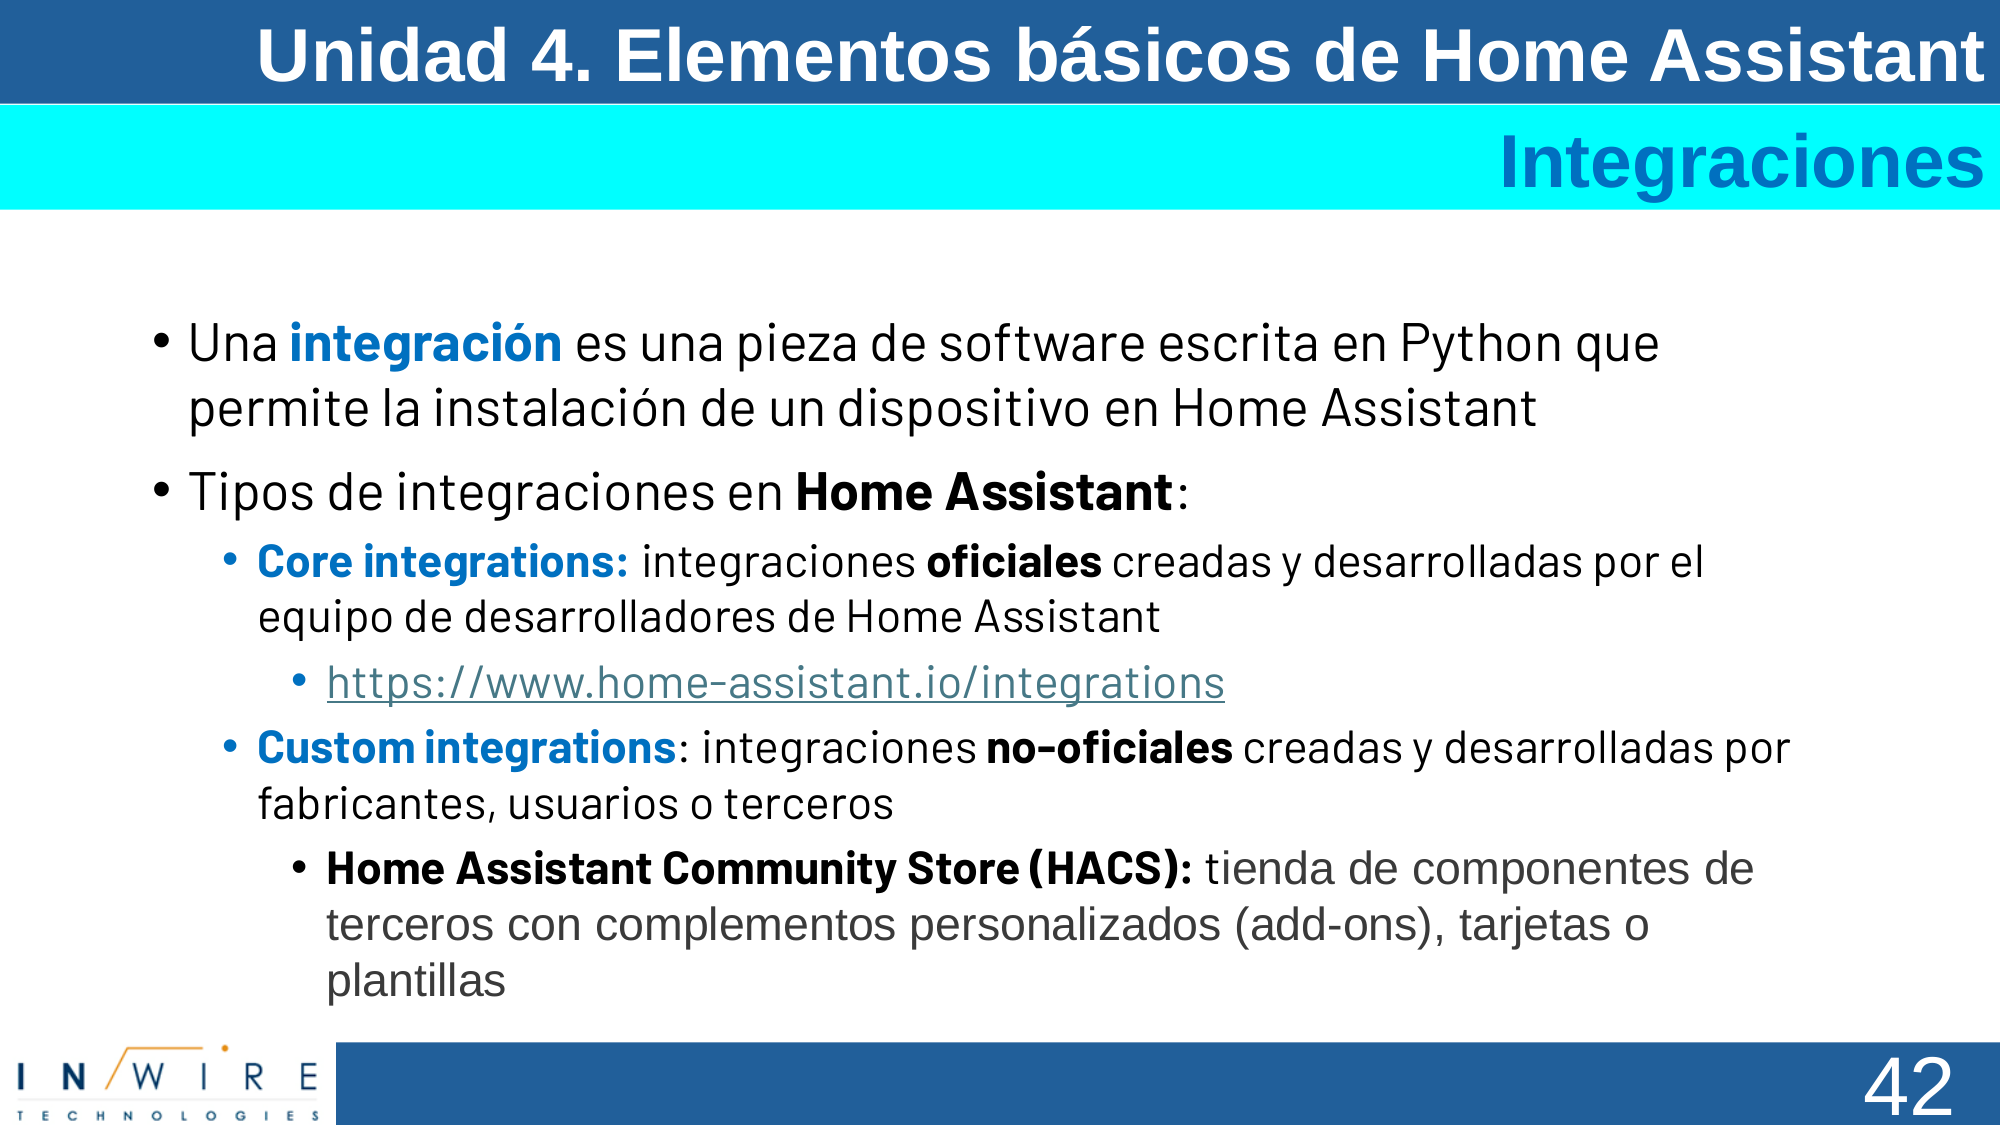

Unidad 4. Elementos básicos de Home Assistant
Integraciones
Una integración es una pieza de software escrita en Python que permite la instalación de un dispositivo en Home Assistant
Tipos de integraciones en Home Assistant:
Core integrations: integraciones oficiales creadas y desarrolladas por el equipo de desarrolladores de Home Assistant
https://www.home-assistant.io/integrations
Custom integrations: integraciones no-oficiales creadas y desarrolladas por fabricantes, usuarios o terceros
Home Assistant Community Store (HACS): tienda de componentes de terceros con complementos personalizados (add-ons), tarjetas o plantillas